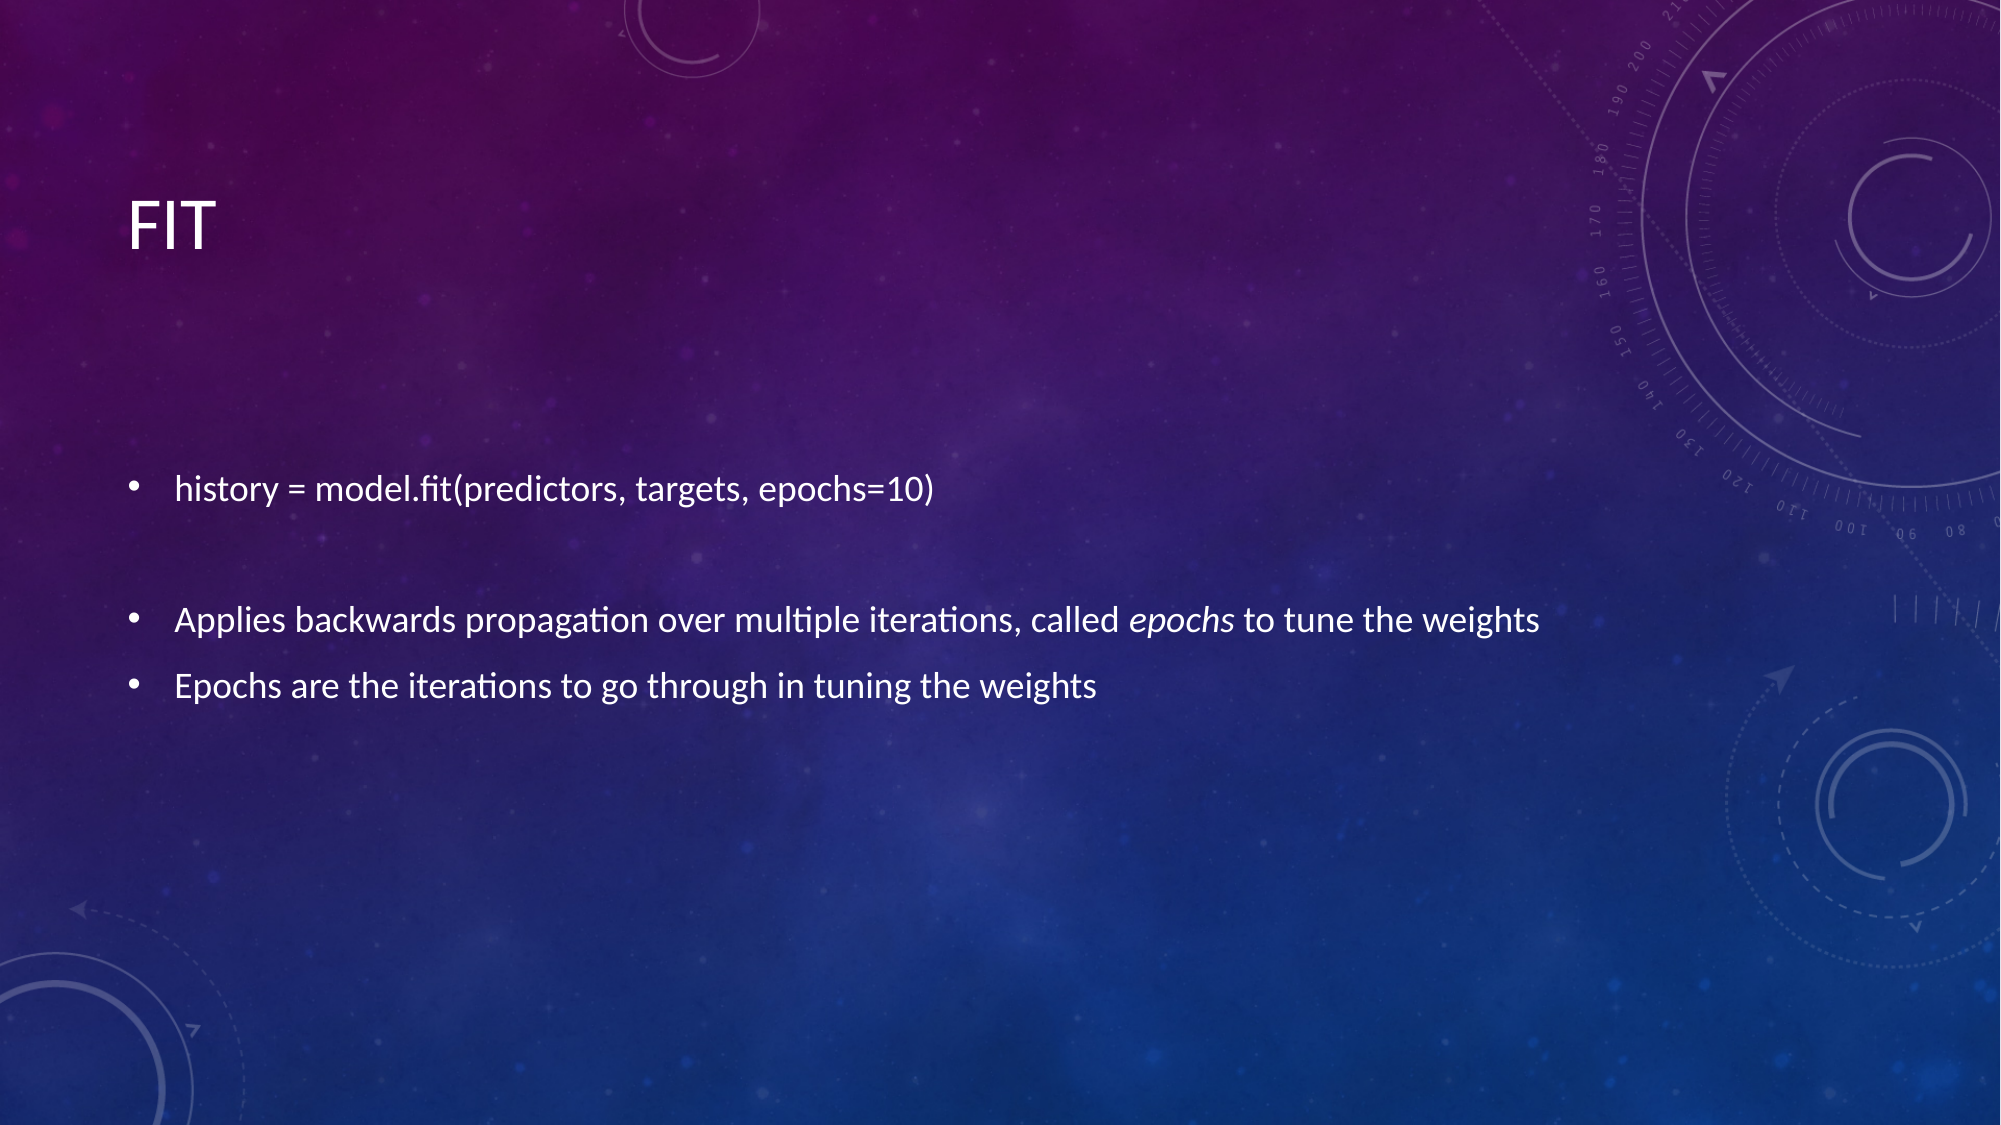

# Fit
history = model.fit(predictors, targets, epochs=10)

Applies backwards propagation over multiple iterations, called epochs to tune the weights
Epochs are the iterations to go through in tuning the weights